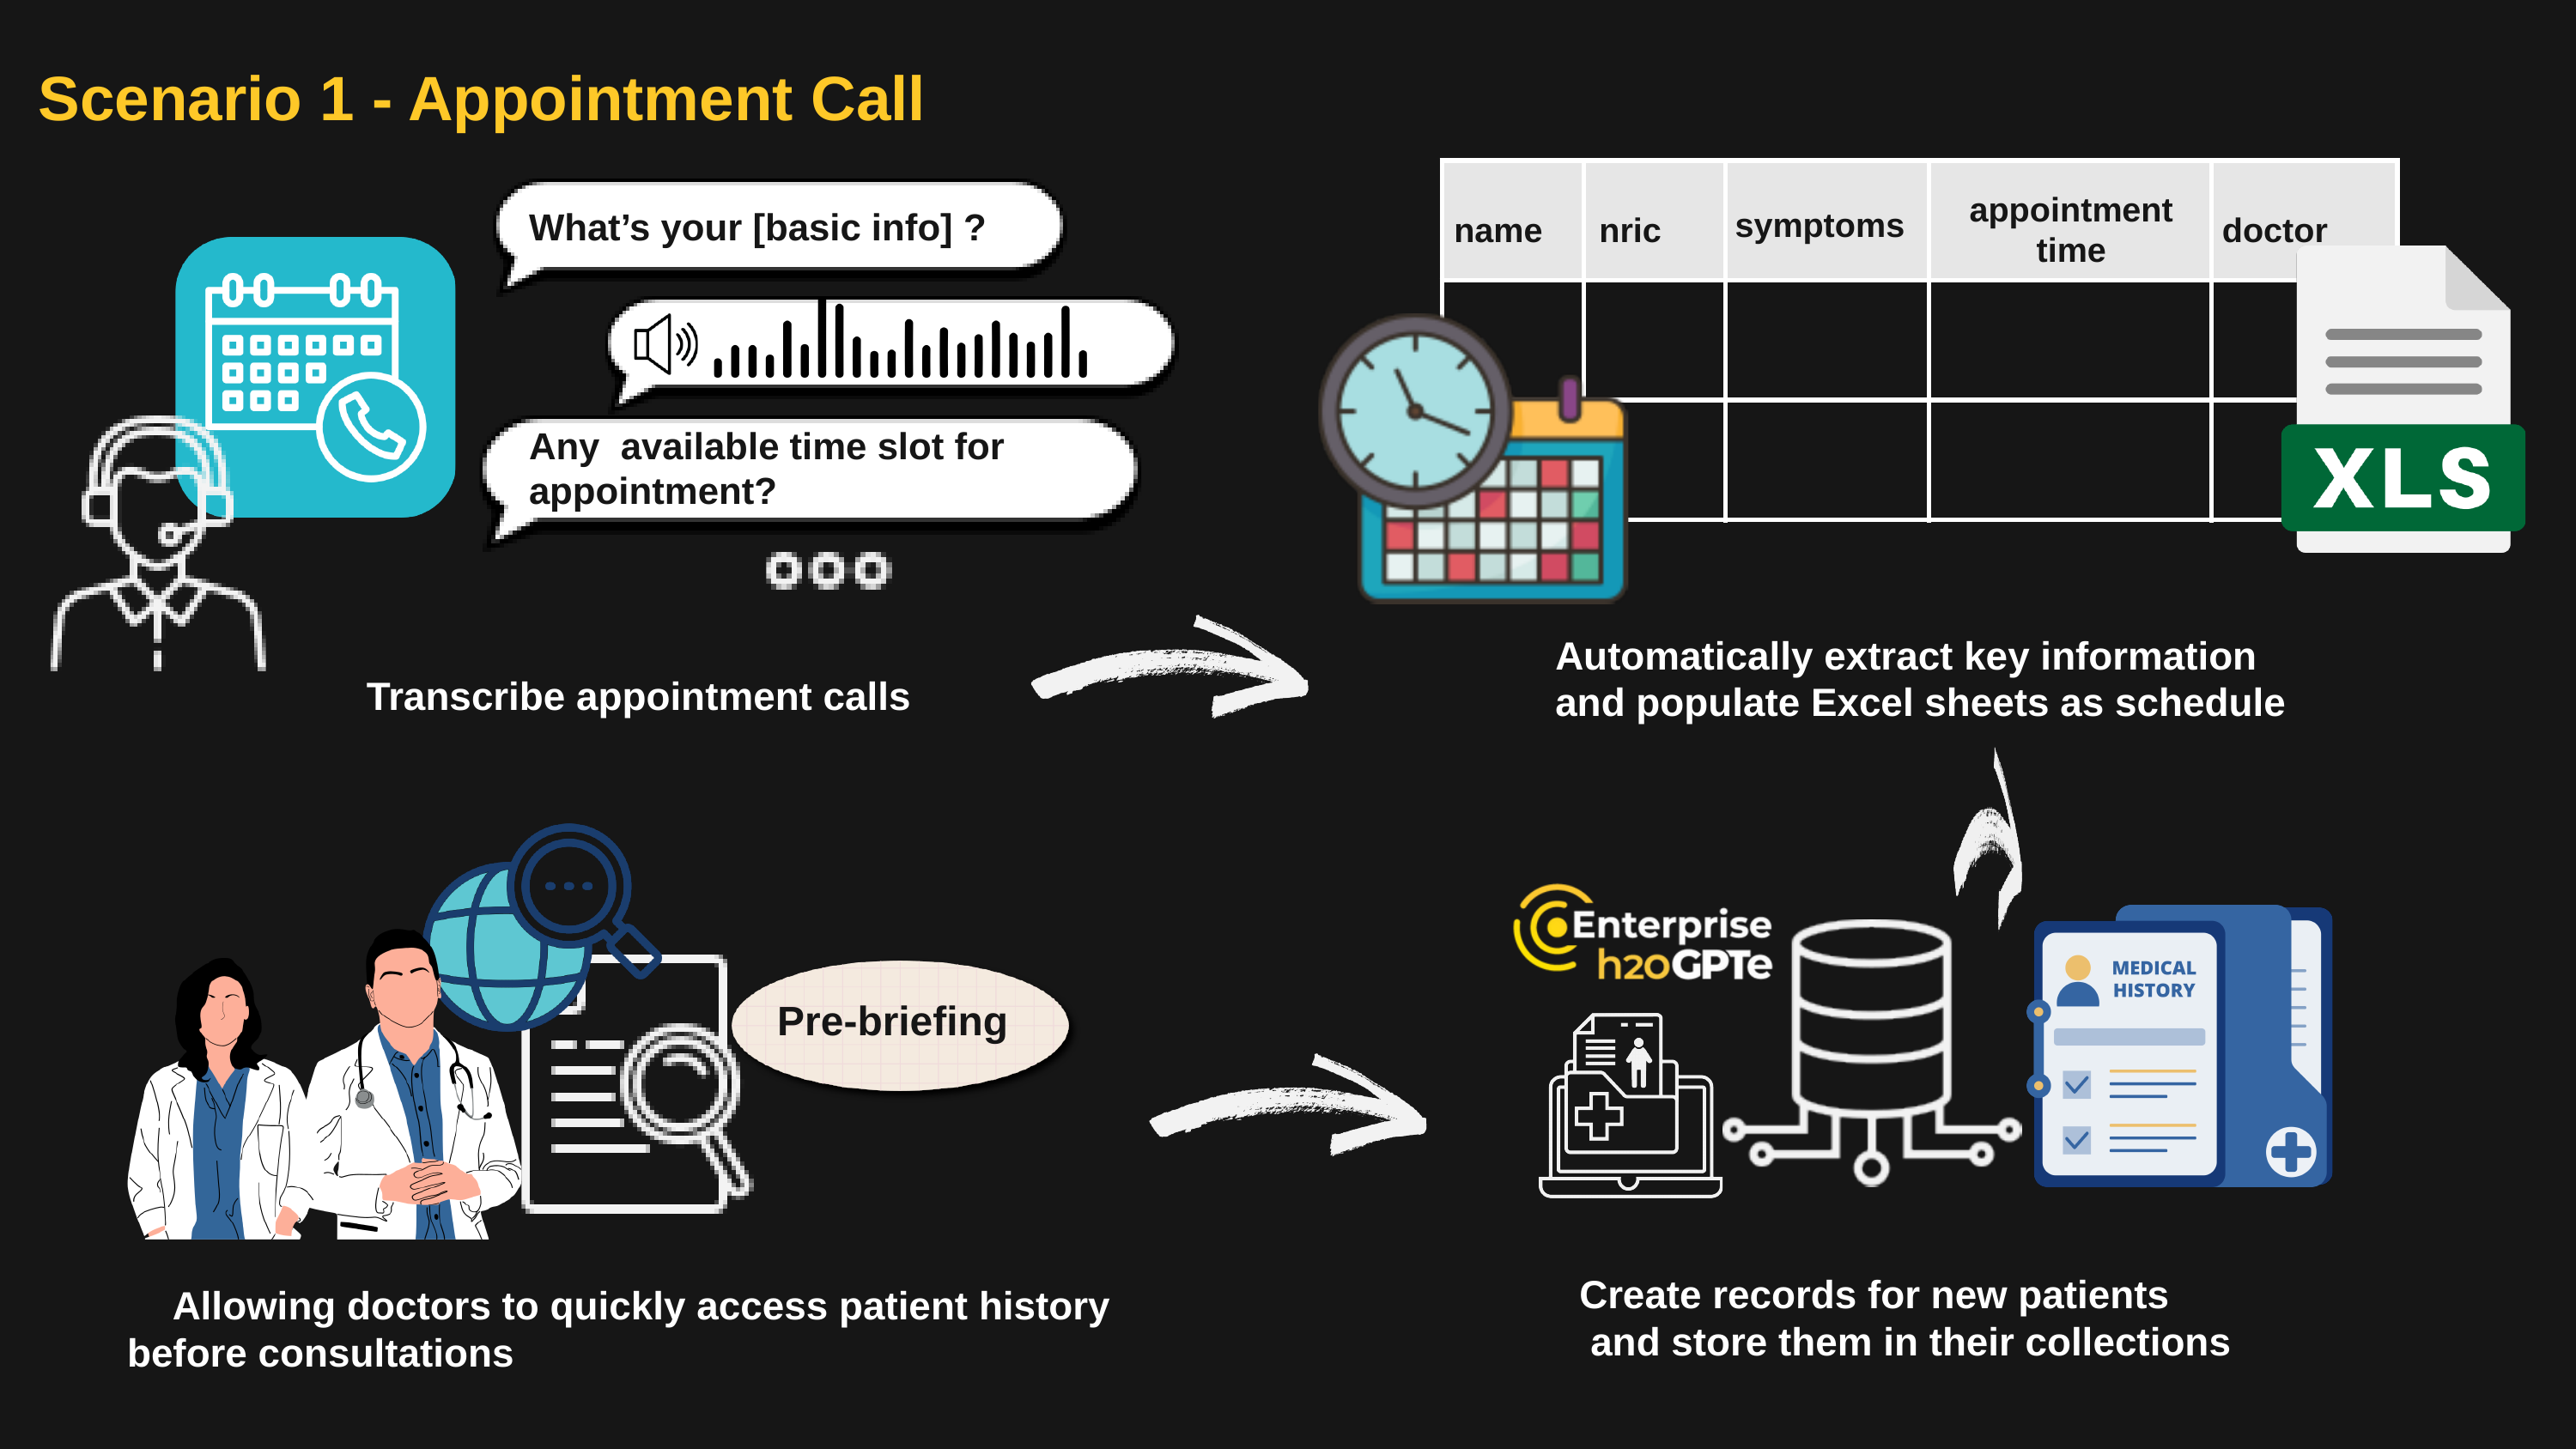

Scenario 1 - Appointment Call
|  |  |  |  |  |
| --- | --- | --- | --- | --- |
|  |  |  |  |  |
|  |  |  |  |  |

symptoms

What’s your [basic info] ?

name

nric

appointment time

doctor

Any  available time slot for appointment?

Automatically extract key information
and populate Excel sheets as schedule
Transcribe appointment calls

Pre-briefing

Create records for new patients
 and store them in their collections
Allowing doctors to quickly access patient history
before consultations